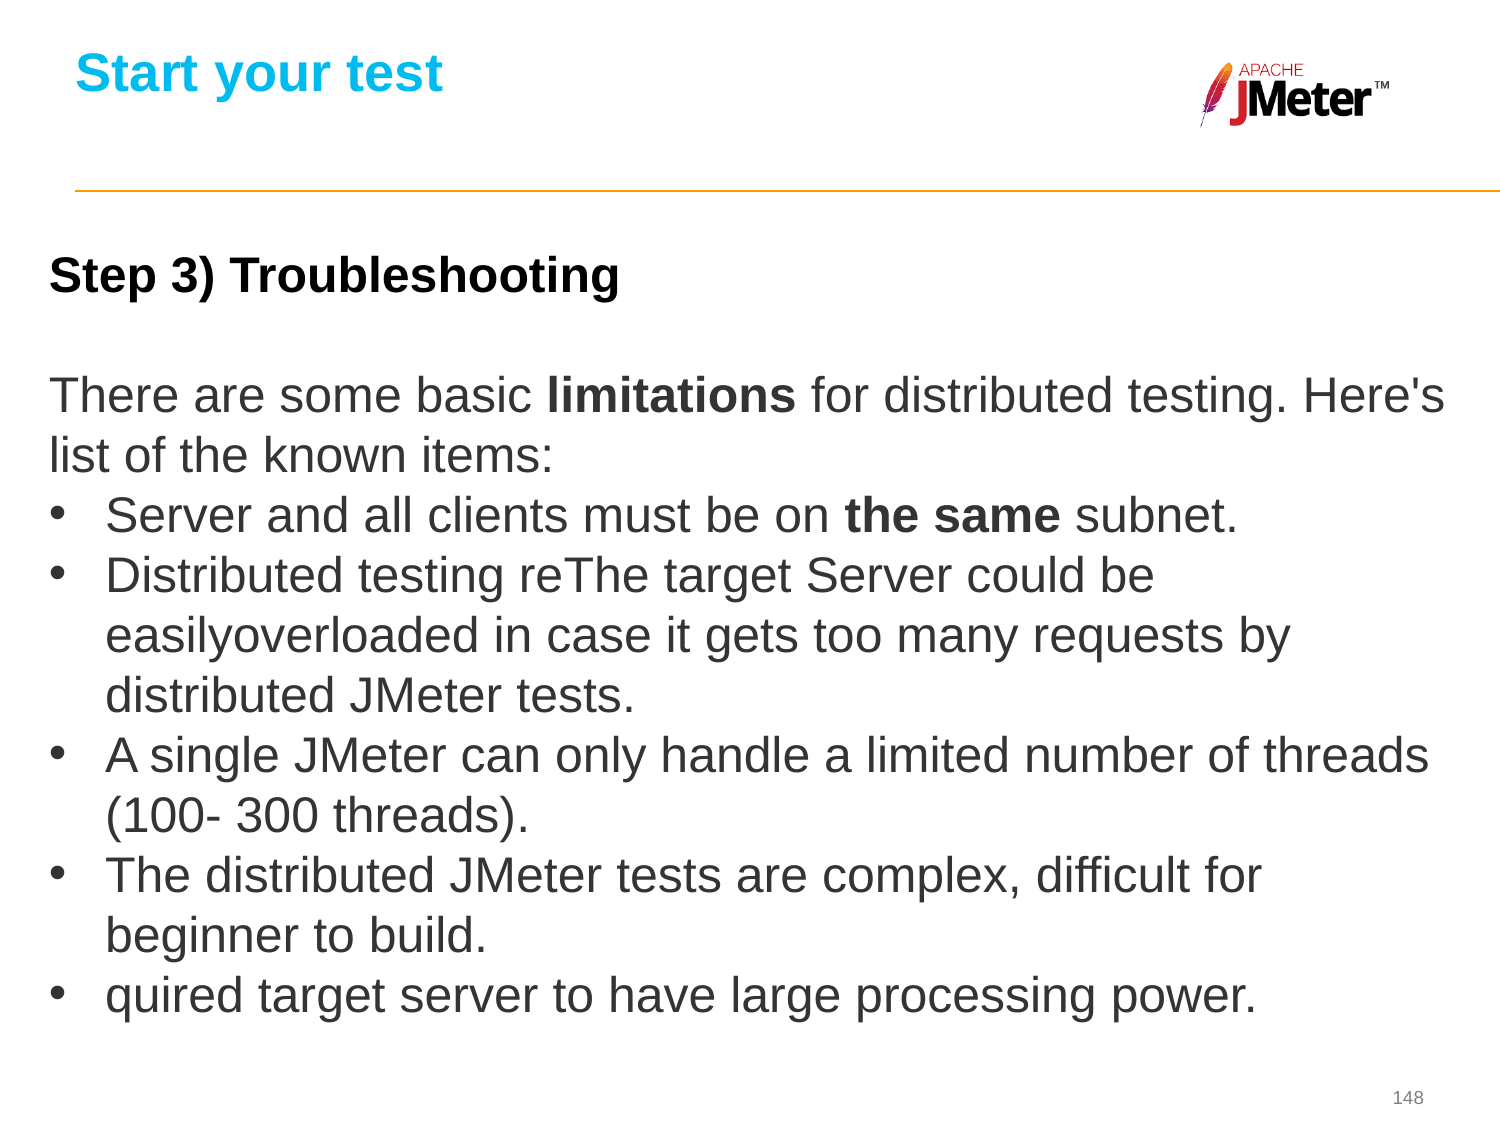

# Start your test
Step 3) Troubleshooting

There are some basic limitations for distributed testing. Here's list of the known items:
Server and all clients must be on the same subnet.
Distributed testing reThe target Server could be easilyoverloaded in case it gets too many requests by distributed JMeter tests.
A single JMeter can only handle a limited number of threads (100- 300 threads).
The distributed JMeter tests are complex, difficult for beginner to build.
quired target server to have large processing power.